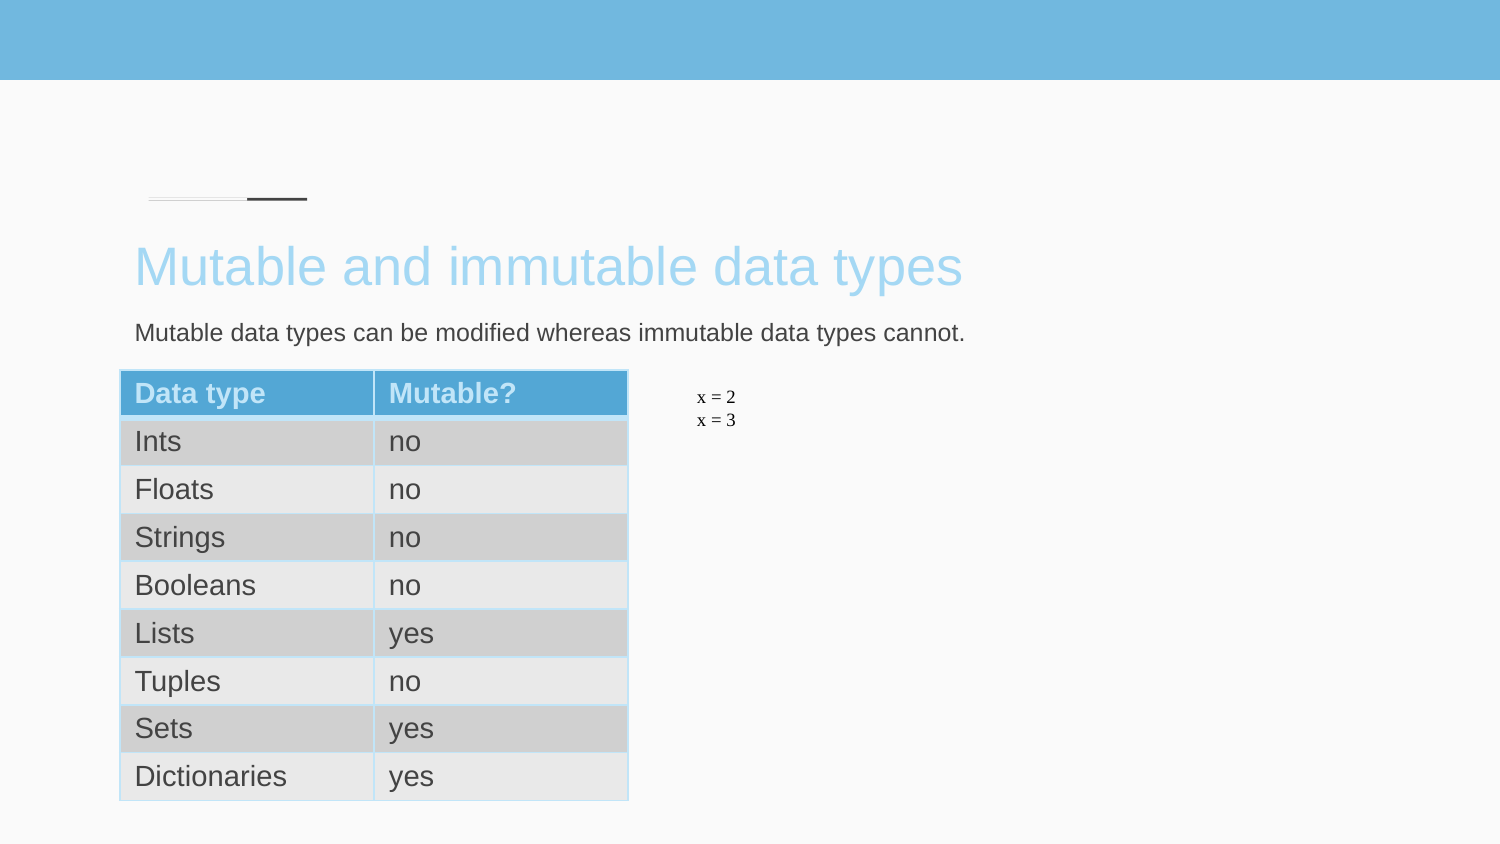

# Mutable and immutable data types
Mutable data types can be modified whereas immutable data types cannot.
x = 2
x = 3
| Data type | Mutable? |
| --- | --- |
| Ints | no |
| Floats | no |
| Strings | no |
| Booleans | no |
| Lists | yes |
| Tuples | no |
| Sets | yes |
| Dictionaries | yes |